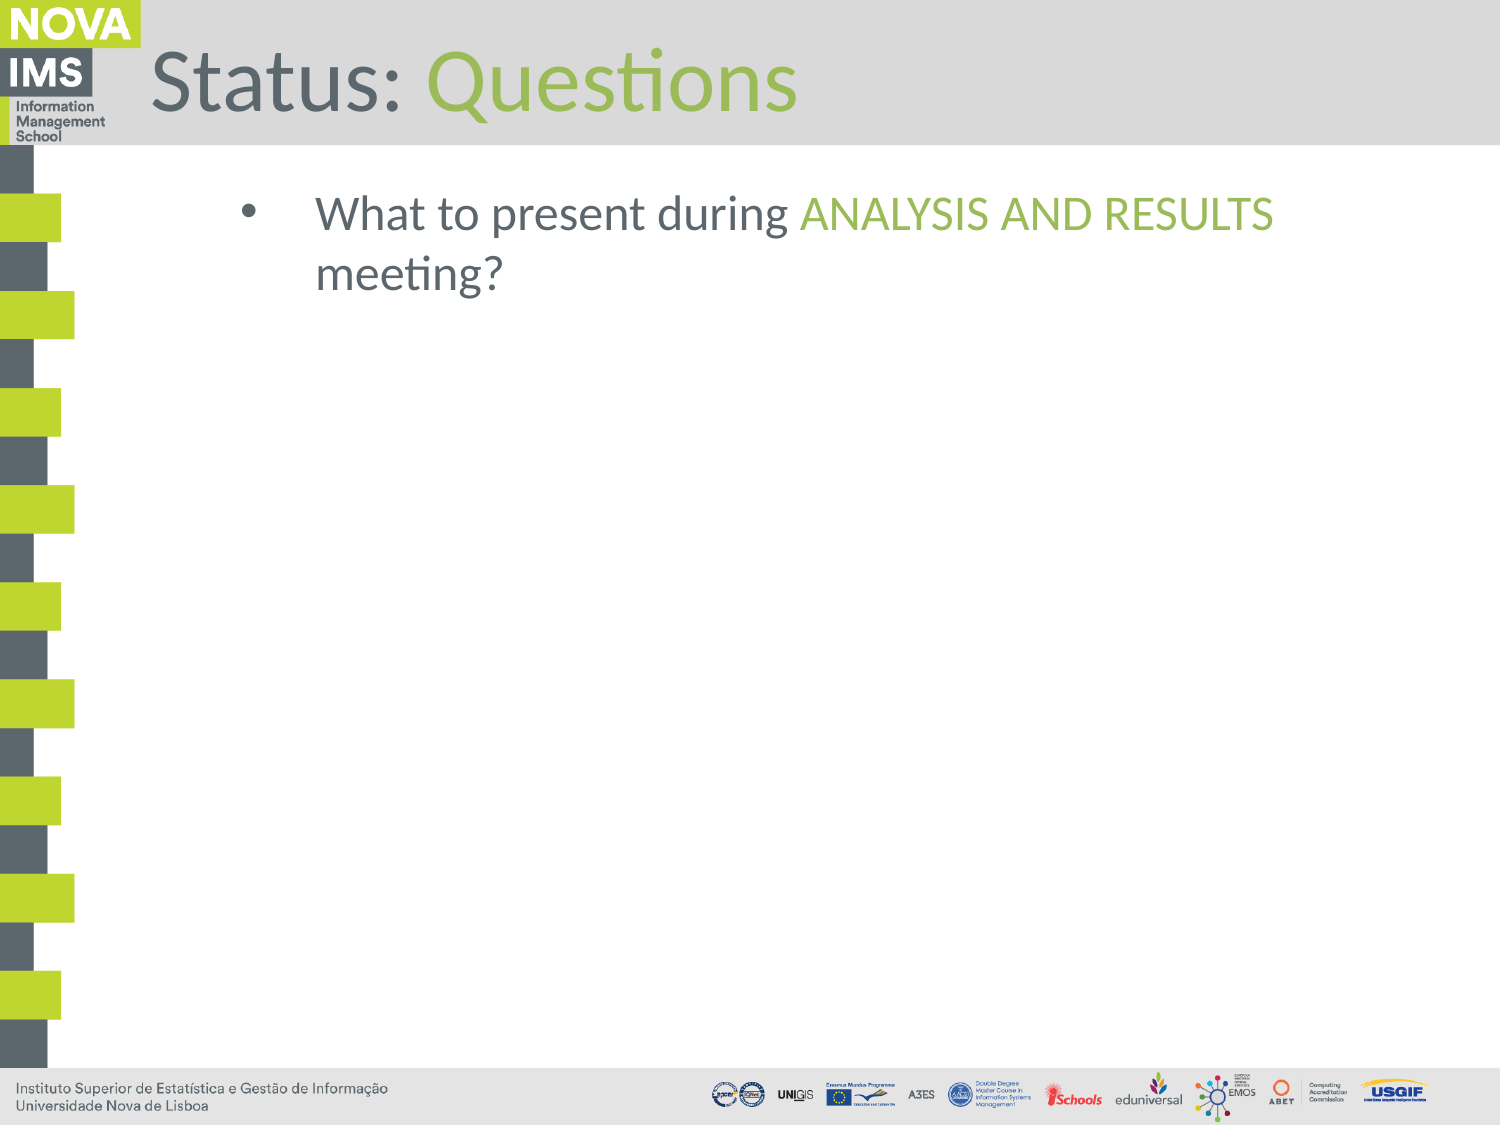

# Status: Questions
What to present during ANALYSIS AND RESULTS meeting?